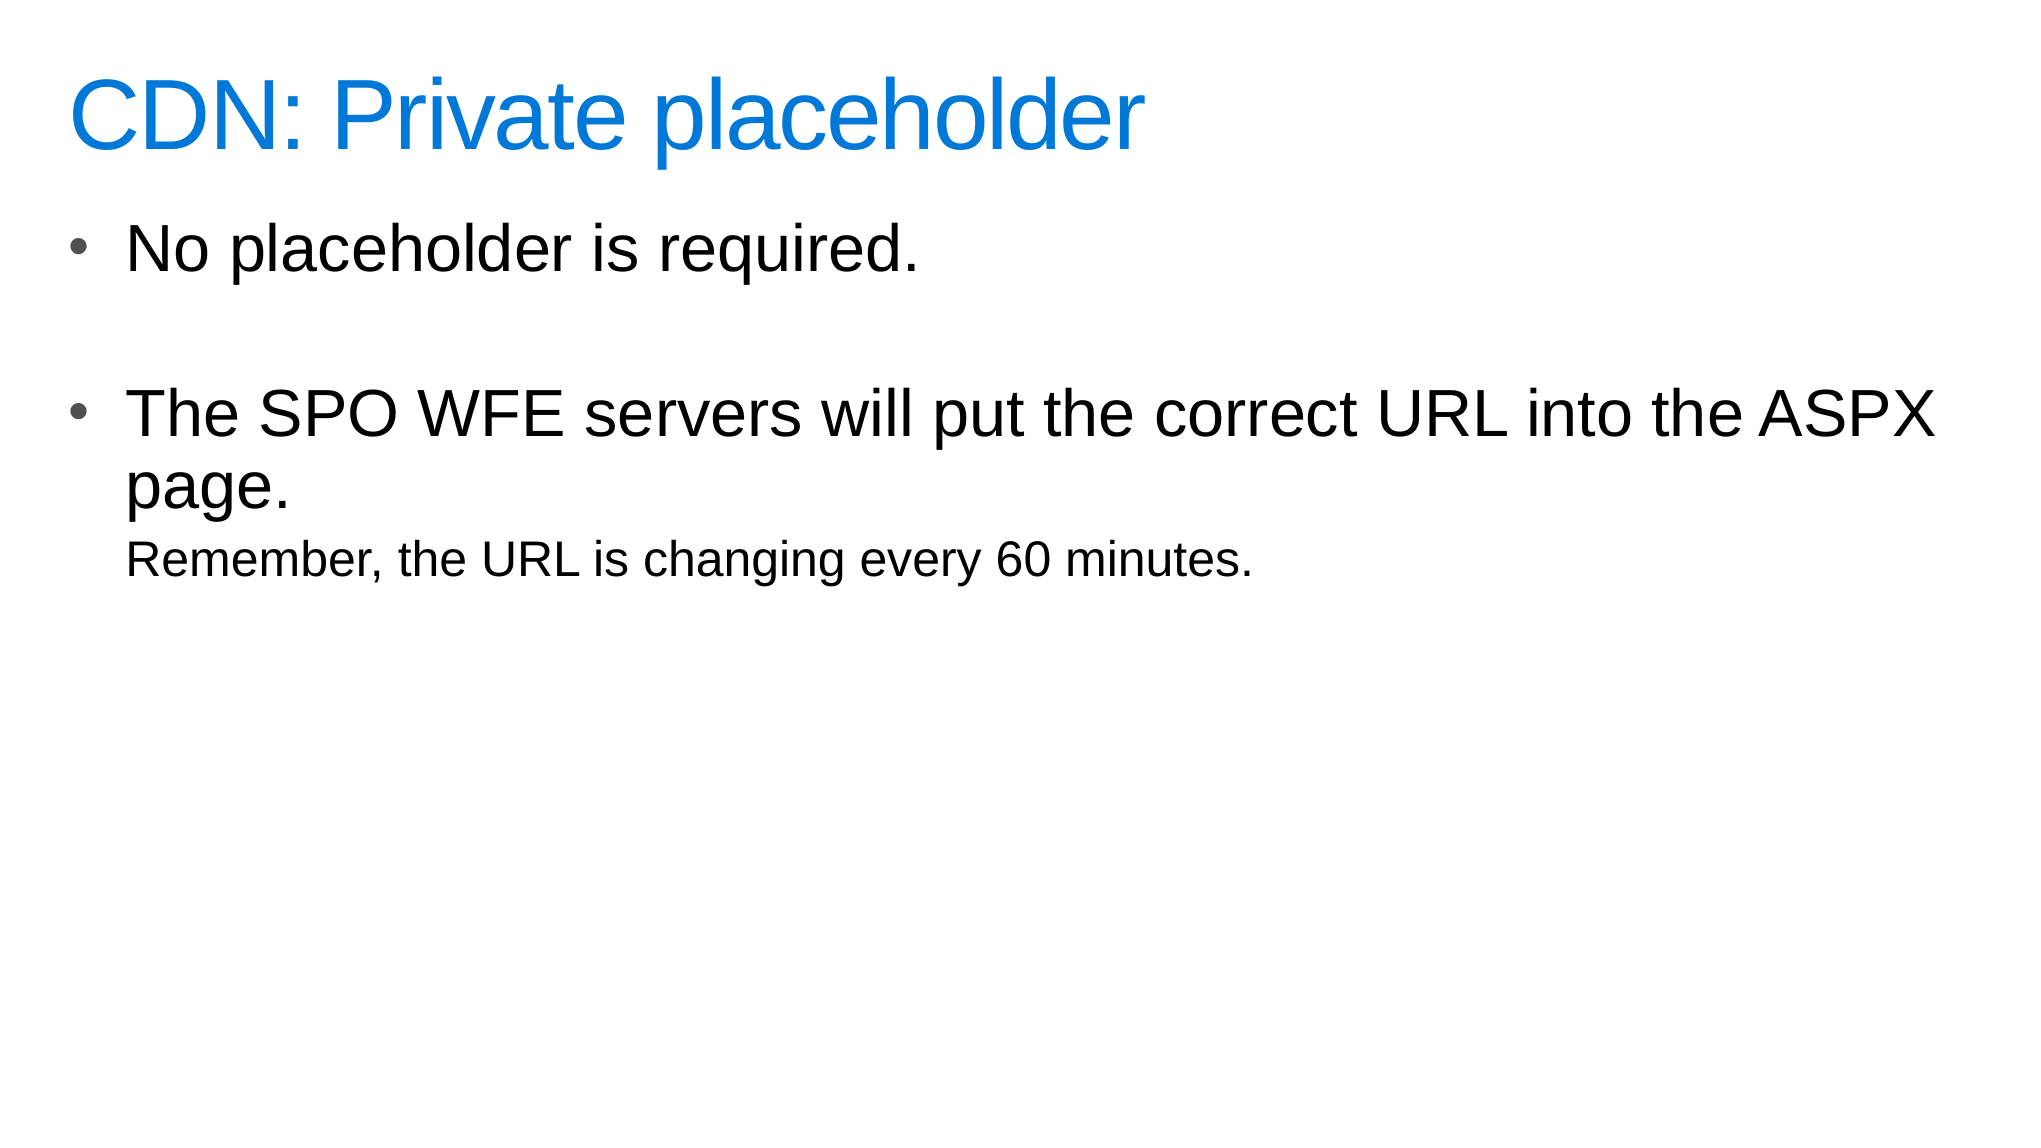

# CDN: Private placeholder
No placeholder is required.
The SPO WFE servers will put the correct URL into the ASPX page.
Remember, the URL is changing every 60 minutes.